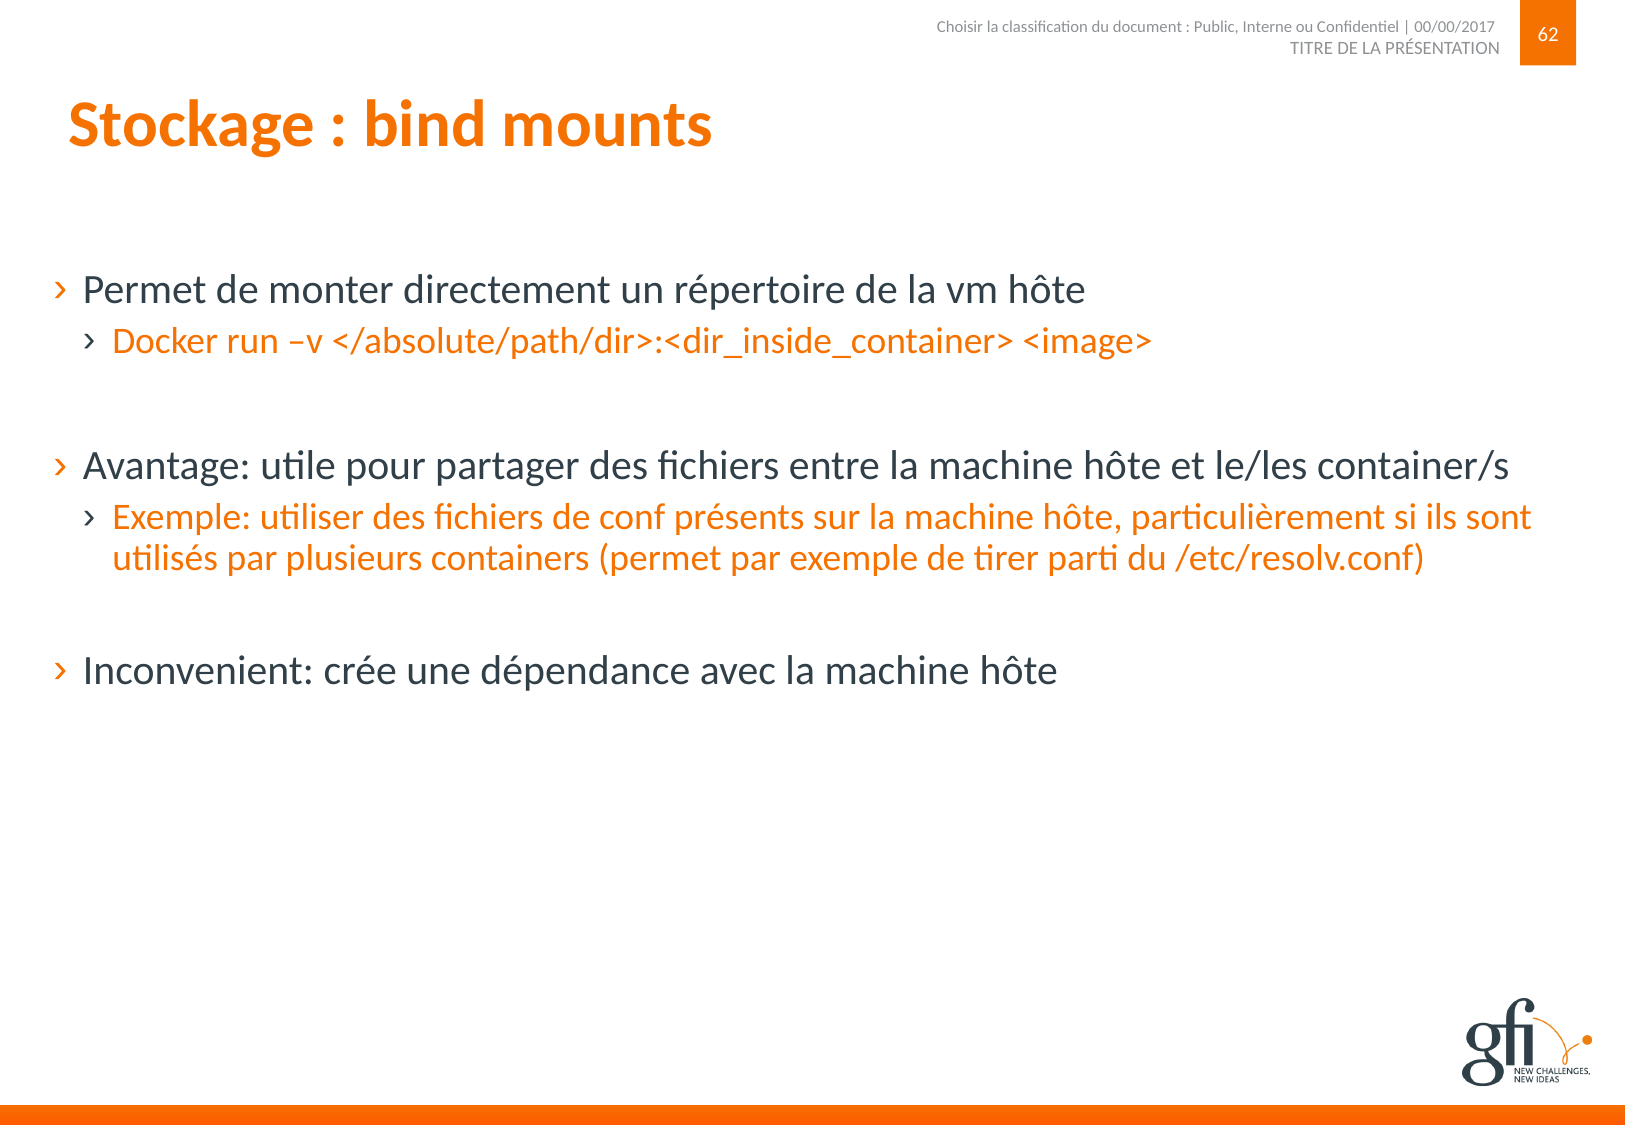

62
TITRE DE LA PRÉSENTATION
Choisir la classification du document : Public, Interne ou Confidentiel | 00/00/2017
# Stockage : bind mounts

Permet de monter directement un répertoire de la vm hôte
Docker run –v </absolute/path/dir>:<dir_inside_container> <image>

Avantage: utile pour partager des fichiers entre la machine hôte et le/les container/s
Exemple: utiliser des fichiers de conf présents sur la machine hôte, particulièrement si ils sont utilisés par plusieurs containers (permet par exemple de tirer parti du /etc/resolv.conf)

Inconvenient: crée une dépendance avec la machine hôte